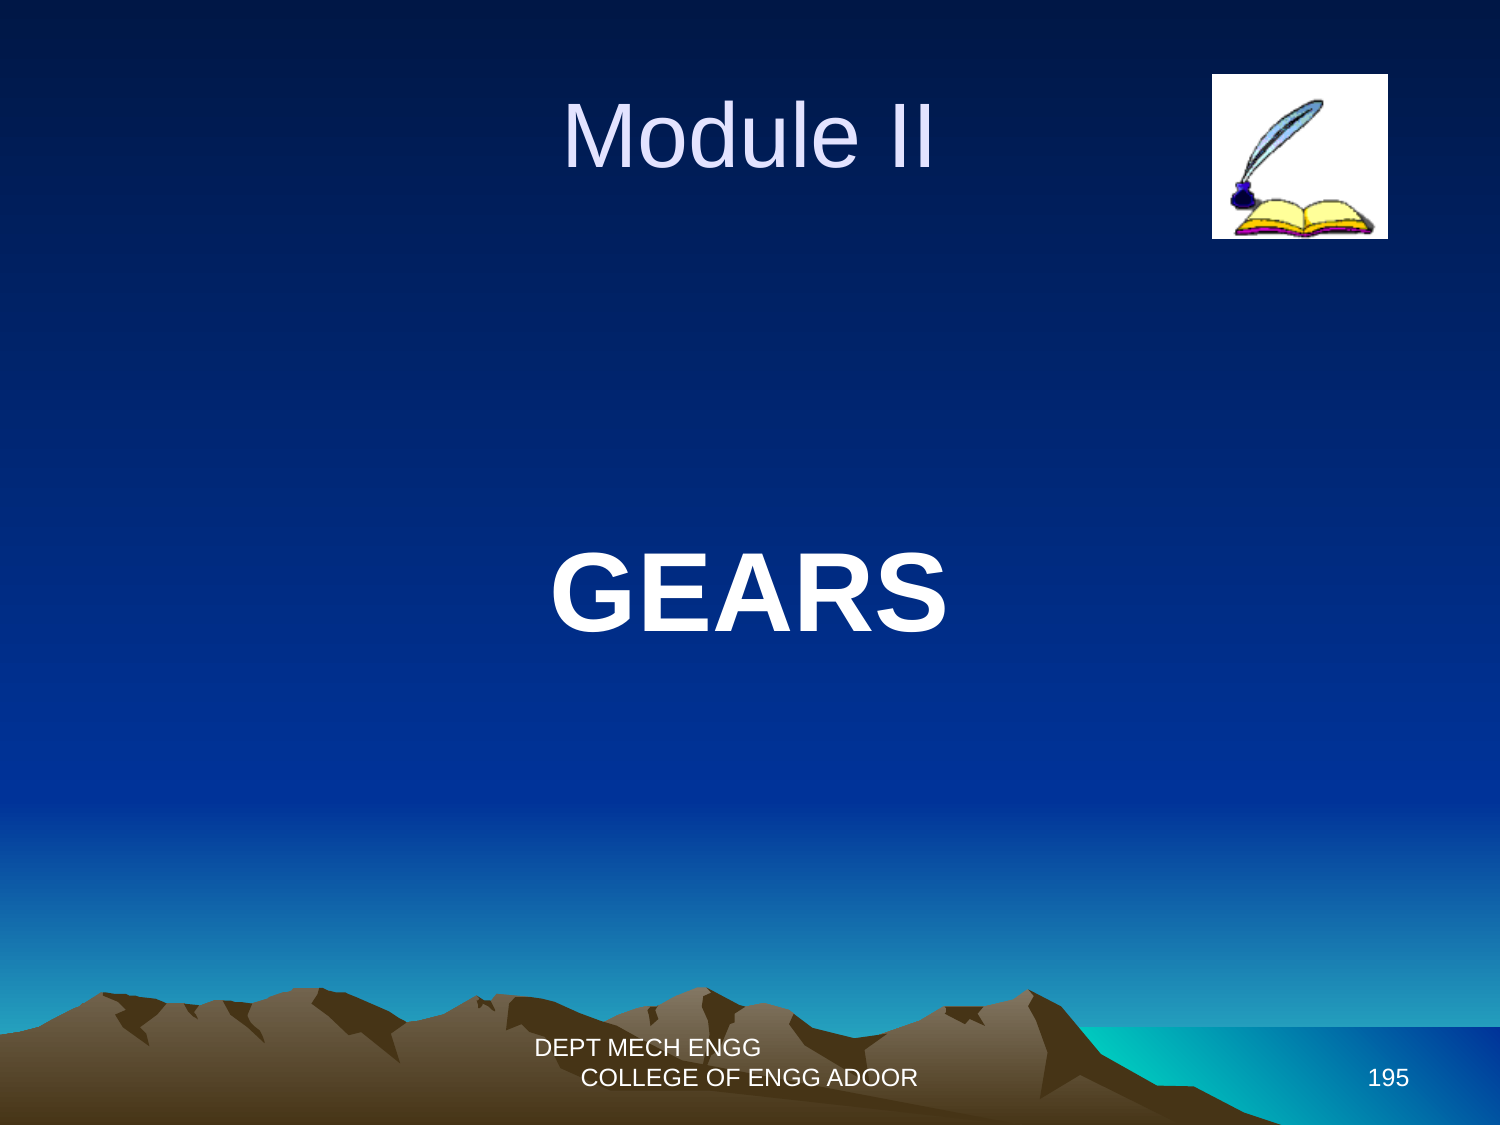

Module II

GEARS
DEPT MECH ENGG                              COLLEGE OF ENGG ADOOR
195